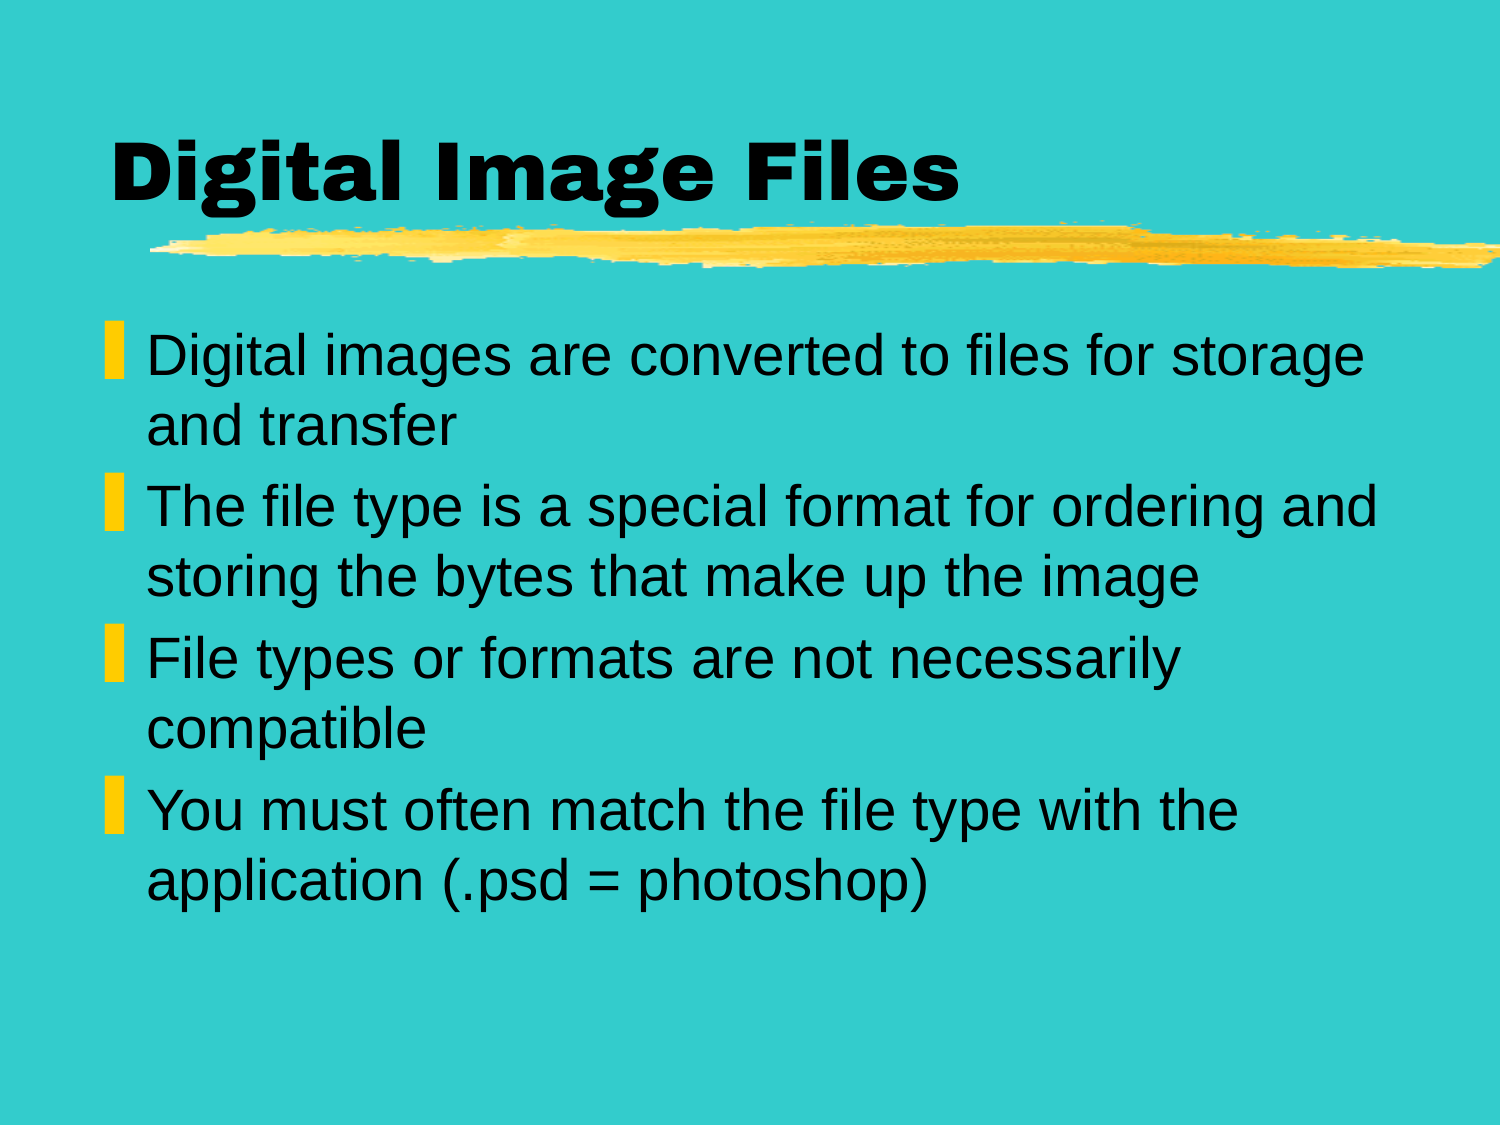

# Digital Image Files
Digital images are converted to files for storage and transfer
The file type is a special format for ordering and storing the bytes that make up the image
File types or formats are not necessarily compatible
You must often match the file type with the application (.psd = photoshop)